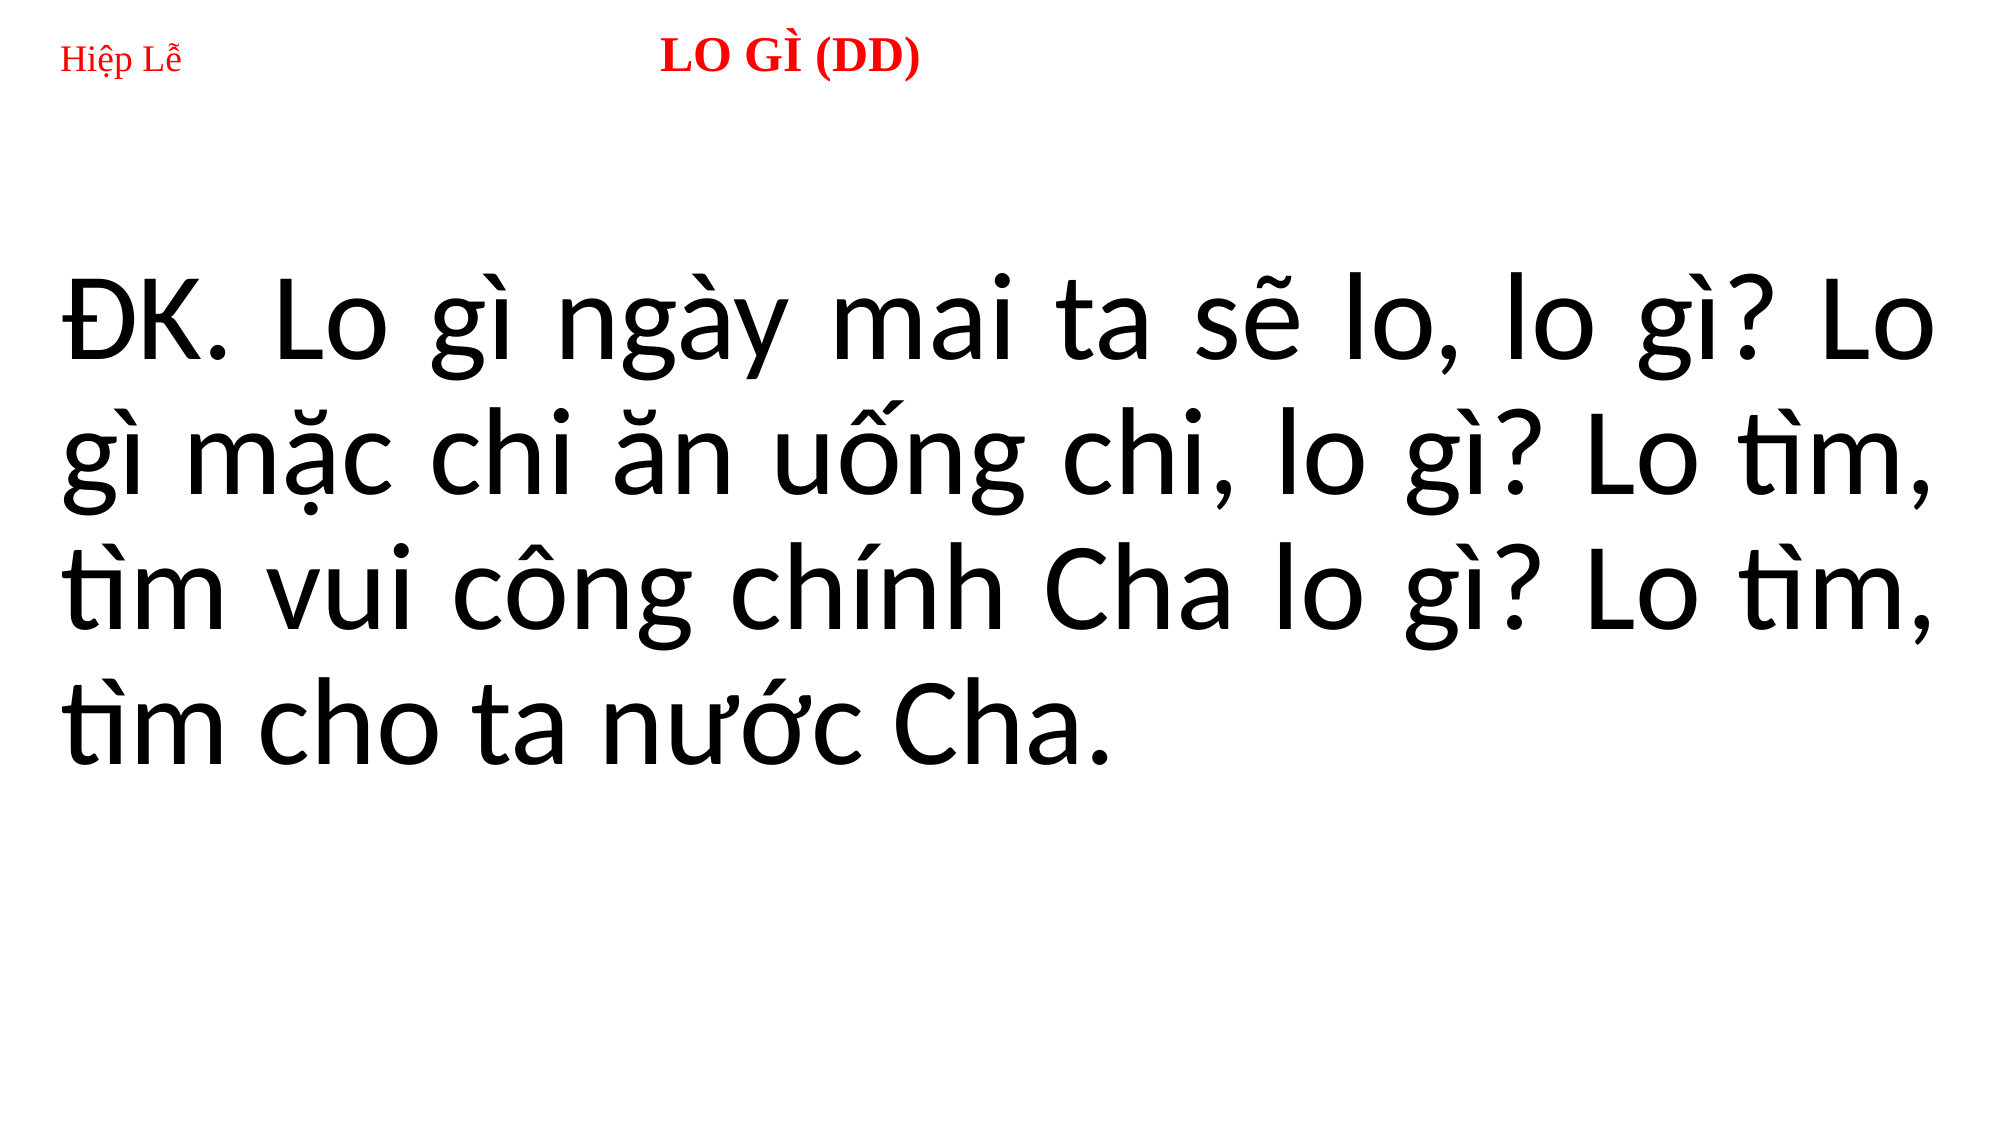

# Hiệp Lễ                               		LO GÌ (DD)
ĐK. Lo gì ngày mai ta sẽ lo, lo gì? Lo gì mặc chi ăn uống chi, lo gì? Lo tìm, tìm vui công chính Cha lo gì? Lo tìm, tìm cho ta nước Cha.